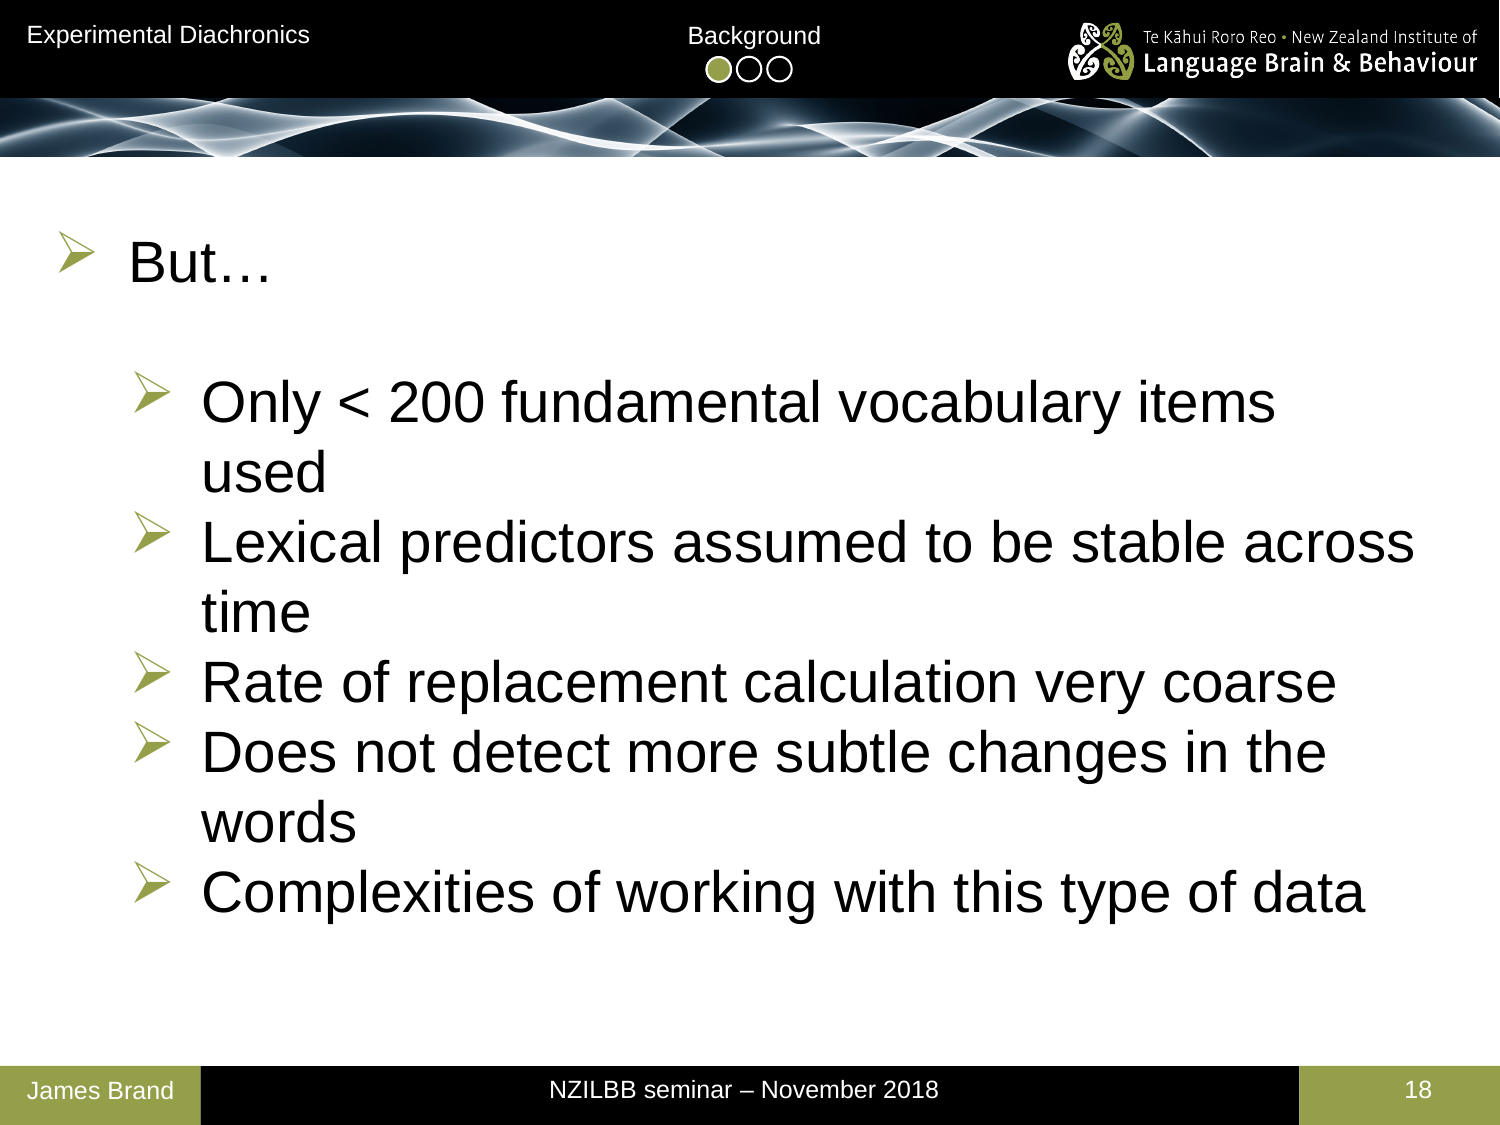

Background

But…

Only < 200 fundamental vocabulary items used
Lexical predictors assumed to be stable across time
Rate of replacement calculation very coarse
Does not detect more subtle changes in the words
Complexities of working with this type of data